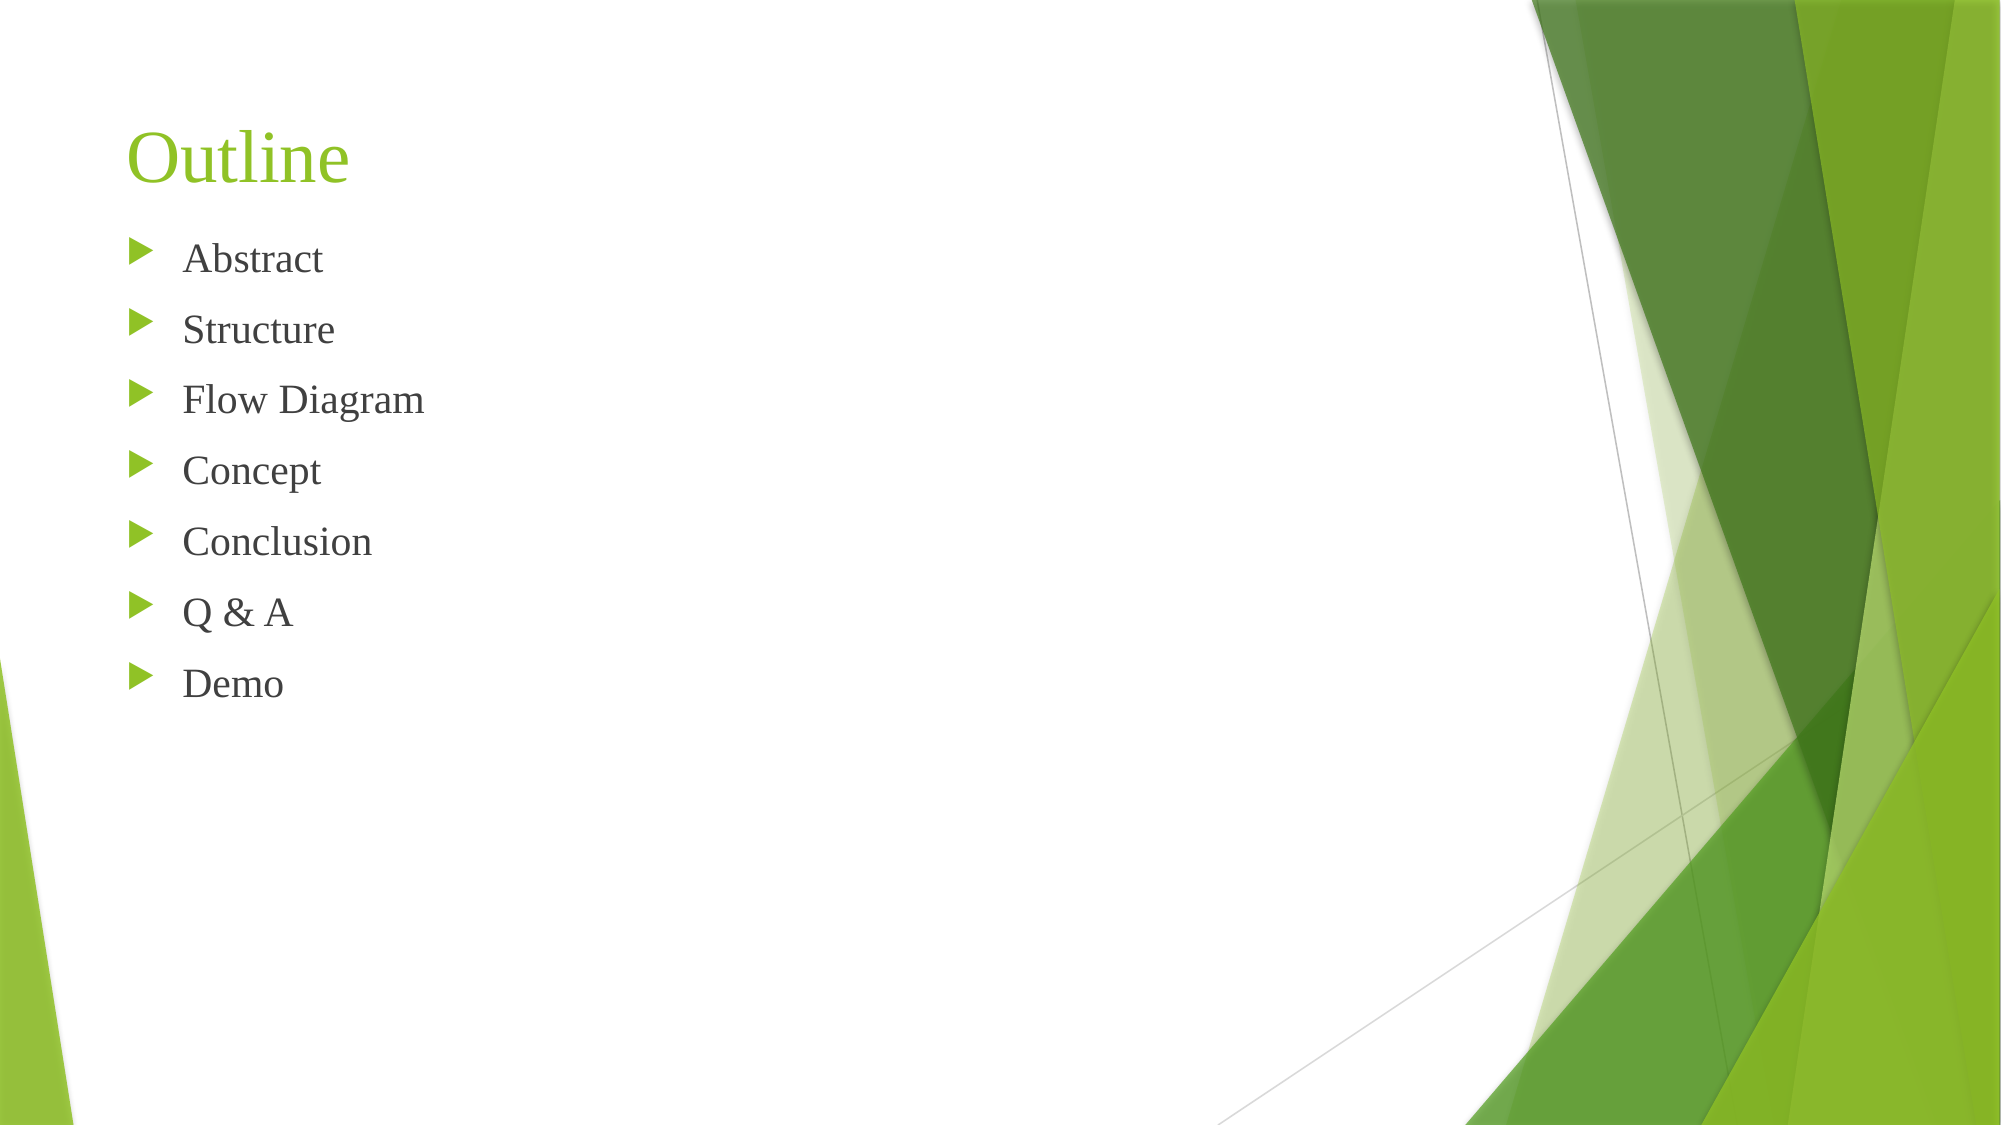

# Outline
Abstract
Structure
Flow Diagram
Concept
Conclusion
Q & A
Demo